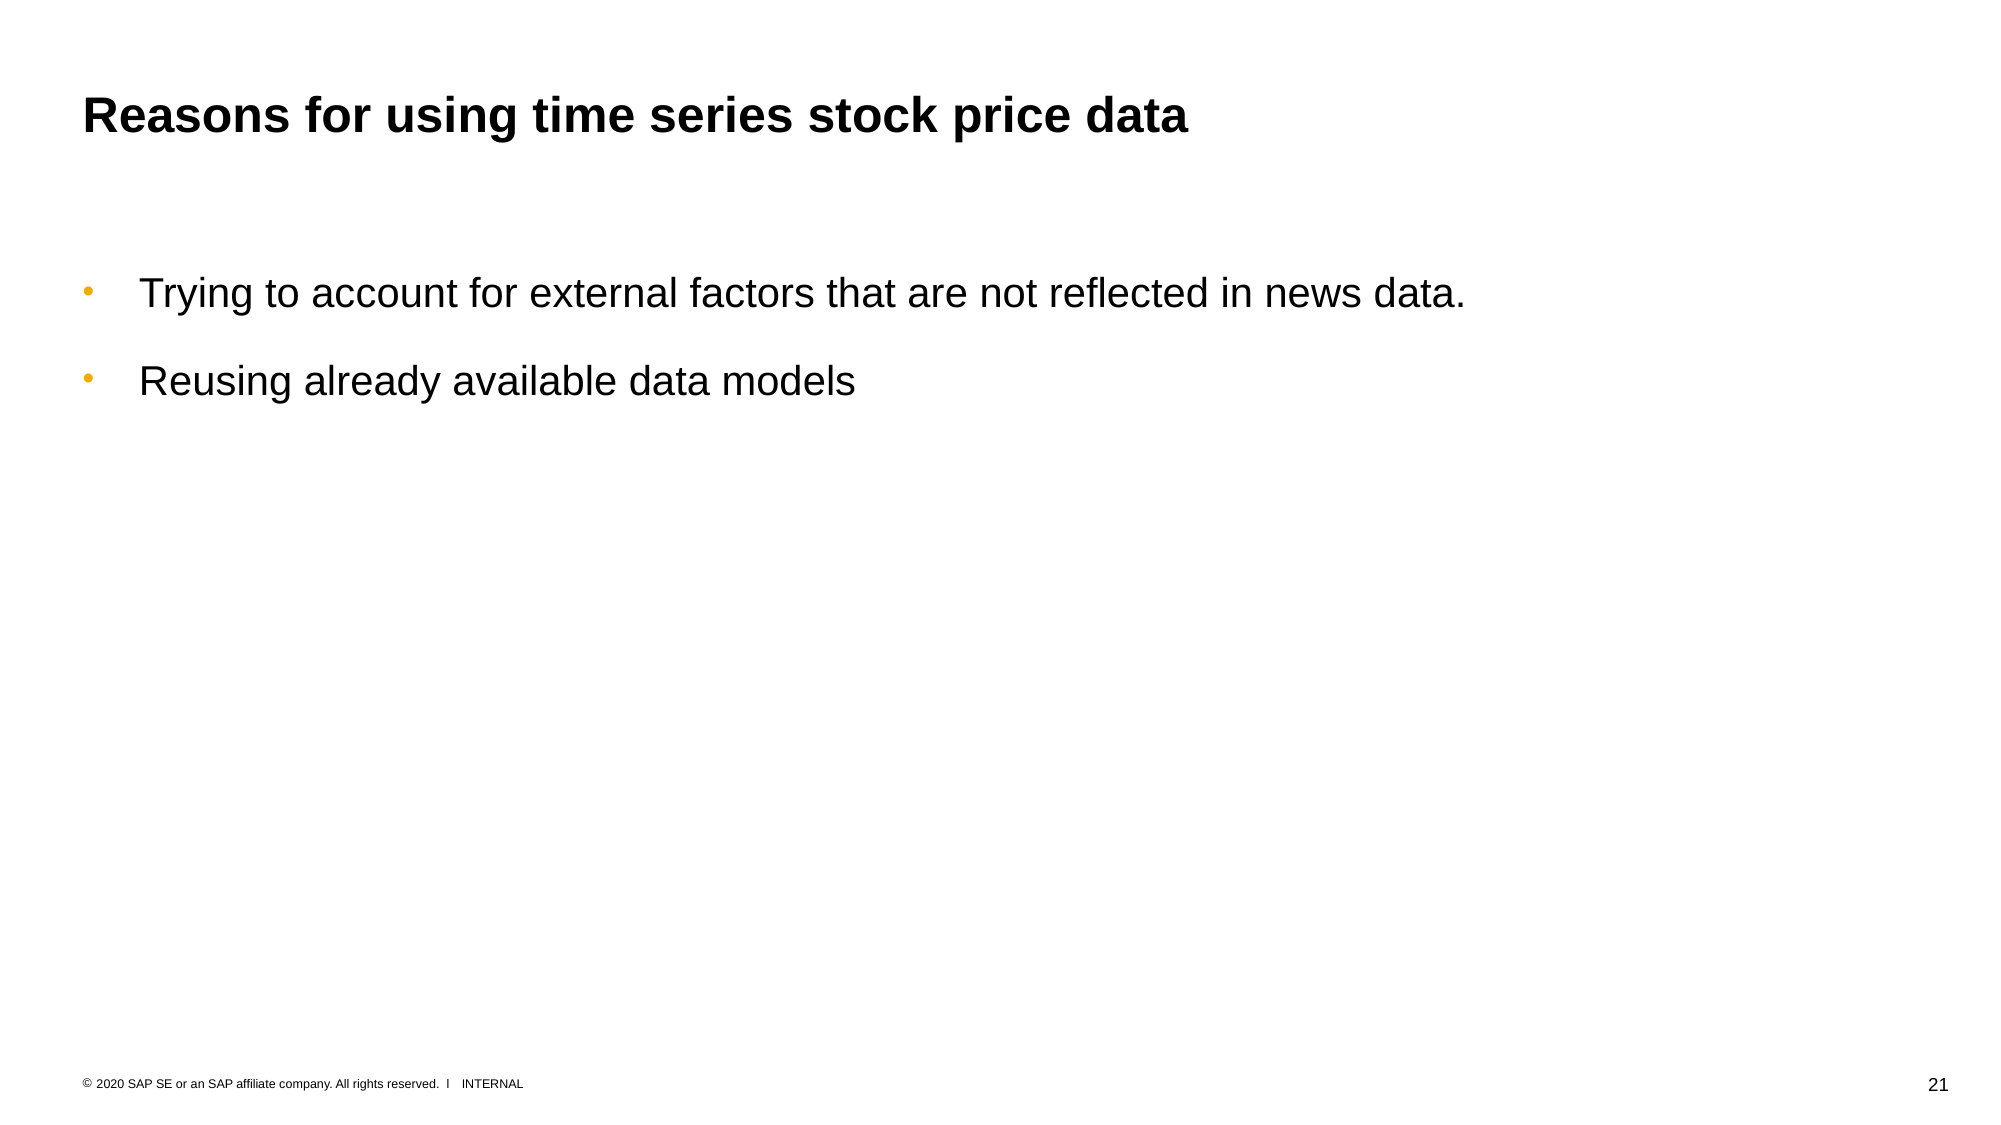

# Reasons for using time series stock price data
Trying to account for external factors that are not reflected in news data.
Reusing already available data models